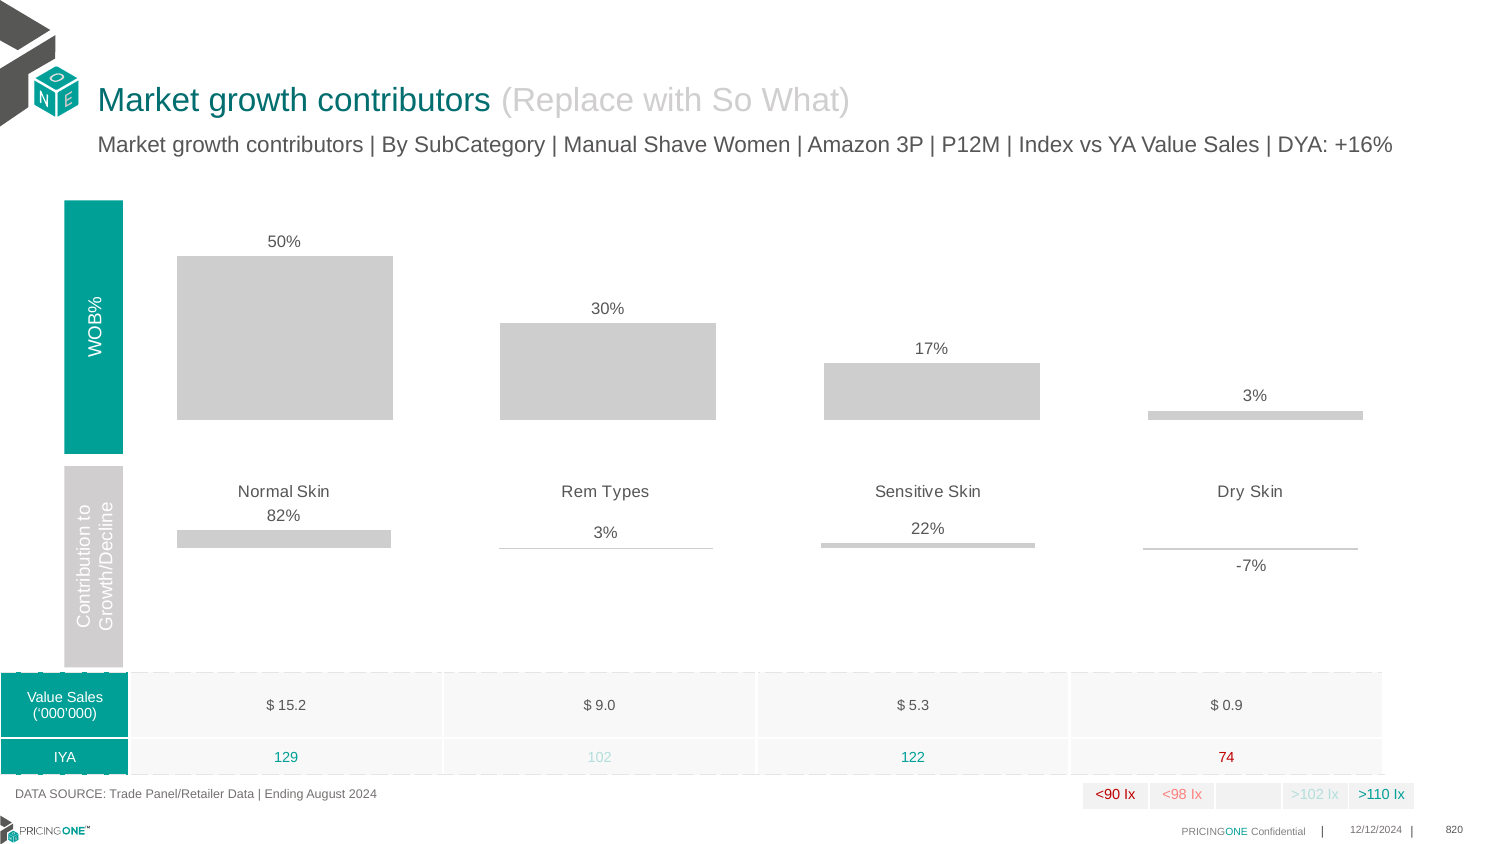

# Market growth contributors (Replace with So What)
Market growth contributors | By SubCategory | Manual Shave Women | Amazon 3P | P12M | Index vs YA Value Sales | DYA: +16%

### Chart

| Category | WoB % |
|---|---|
| Normal Skin | 0.5013926145011507 |
| Rem Types | 0.29586600837726923 |
| Sensitive Skin | 0.1738306002640962 |
| Dry Skin | 0.028910776857483934 |
WOB%

### Chart

| Category | Growth Contribution |
|---|---|
| Normal Skin | 0.8171806553023887 |
| Rem Types | 0.03232672756678083 |
| Sensitive Skin | 0.22155160910870889 |
| Dry Skin | -0.07105899197787836 |
Contribution to Growth/Decline
| Value Sales (‘000’000) | $ 15.2 | $ 9.0 | $ 5.3 | $ 0.9 |
| --- | --- | --- | --- | --- |
| IYA | 129 | 102 | 122 | 74 |
DATA SOURCE: Trade Panel/Retailer Data | Ending August 2024
| <90 Ix | <98 Ix |  | >102 Ix | >110 Ix |
| --- | --- | --- | --- | --- |

12/12/2024
820